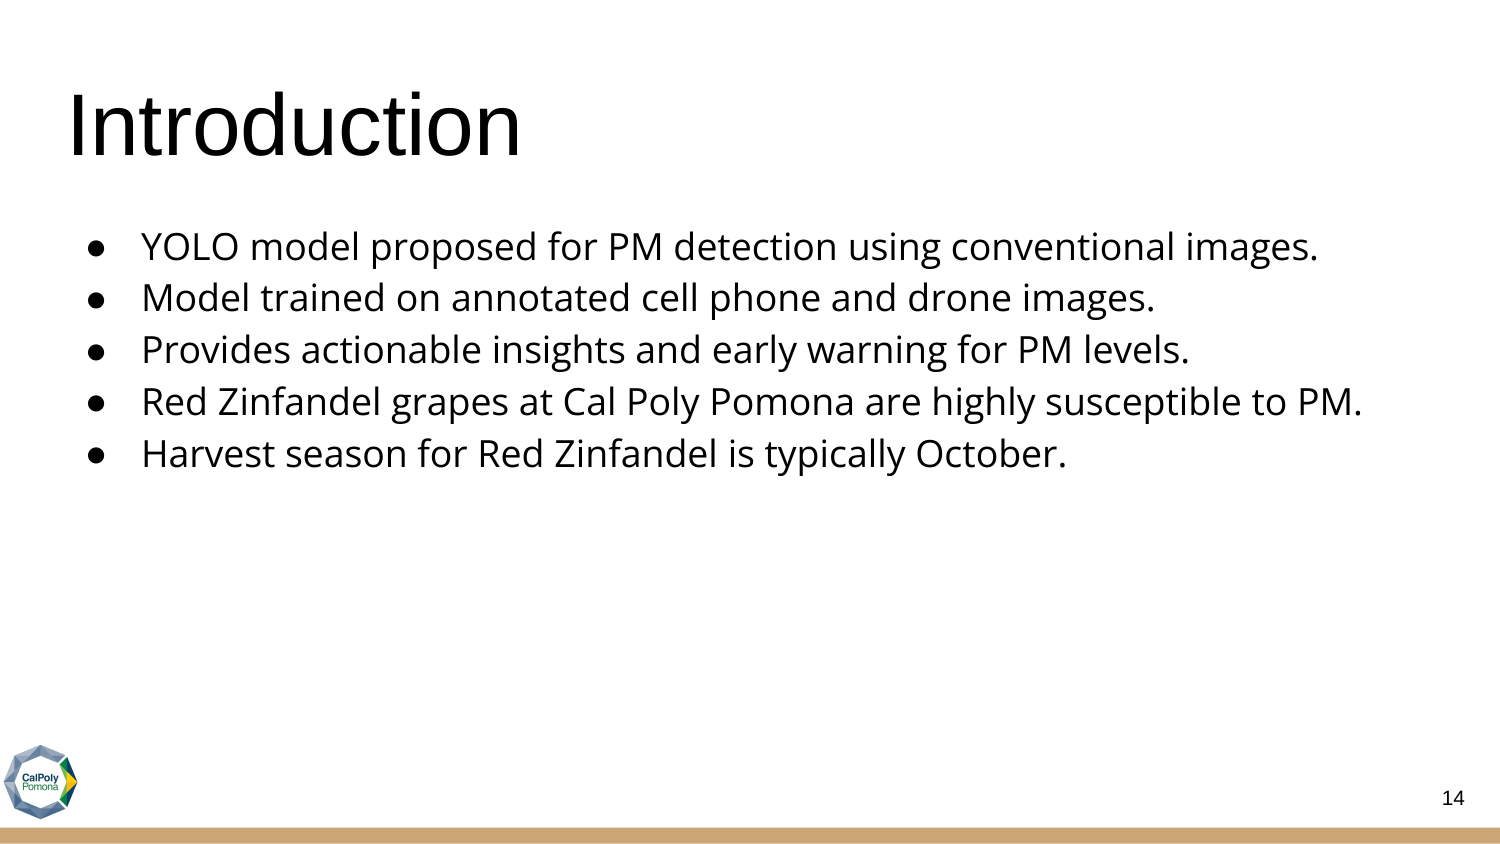

# Introduction
YOLO model proposed for PM detection using conventional images.
Model trained on annotated cell phone and drone images.
Provides actionable insights and early warning for PM levels.
Red Zinfandel grapes at Cal Poly Pomona are highly susceptible to PM.
Harvest season for Red Zinfandel is typically October.
14